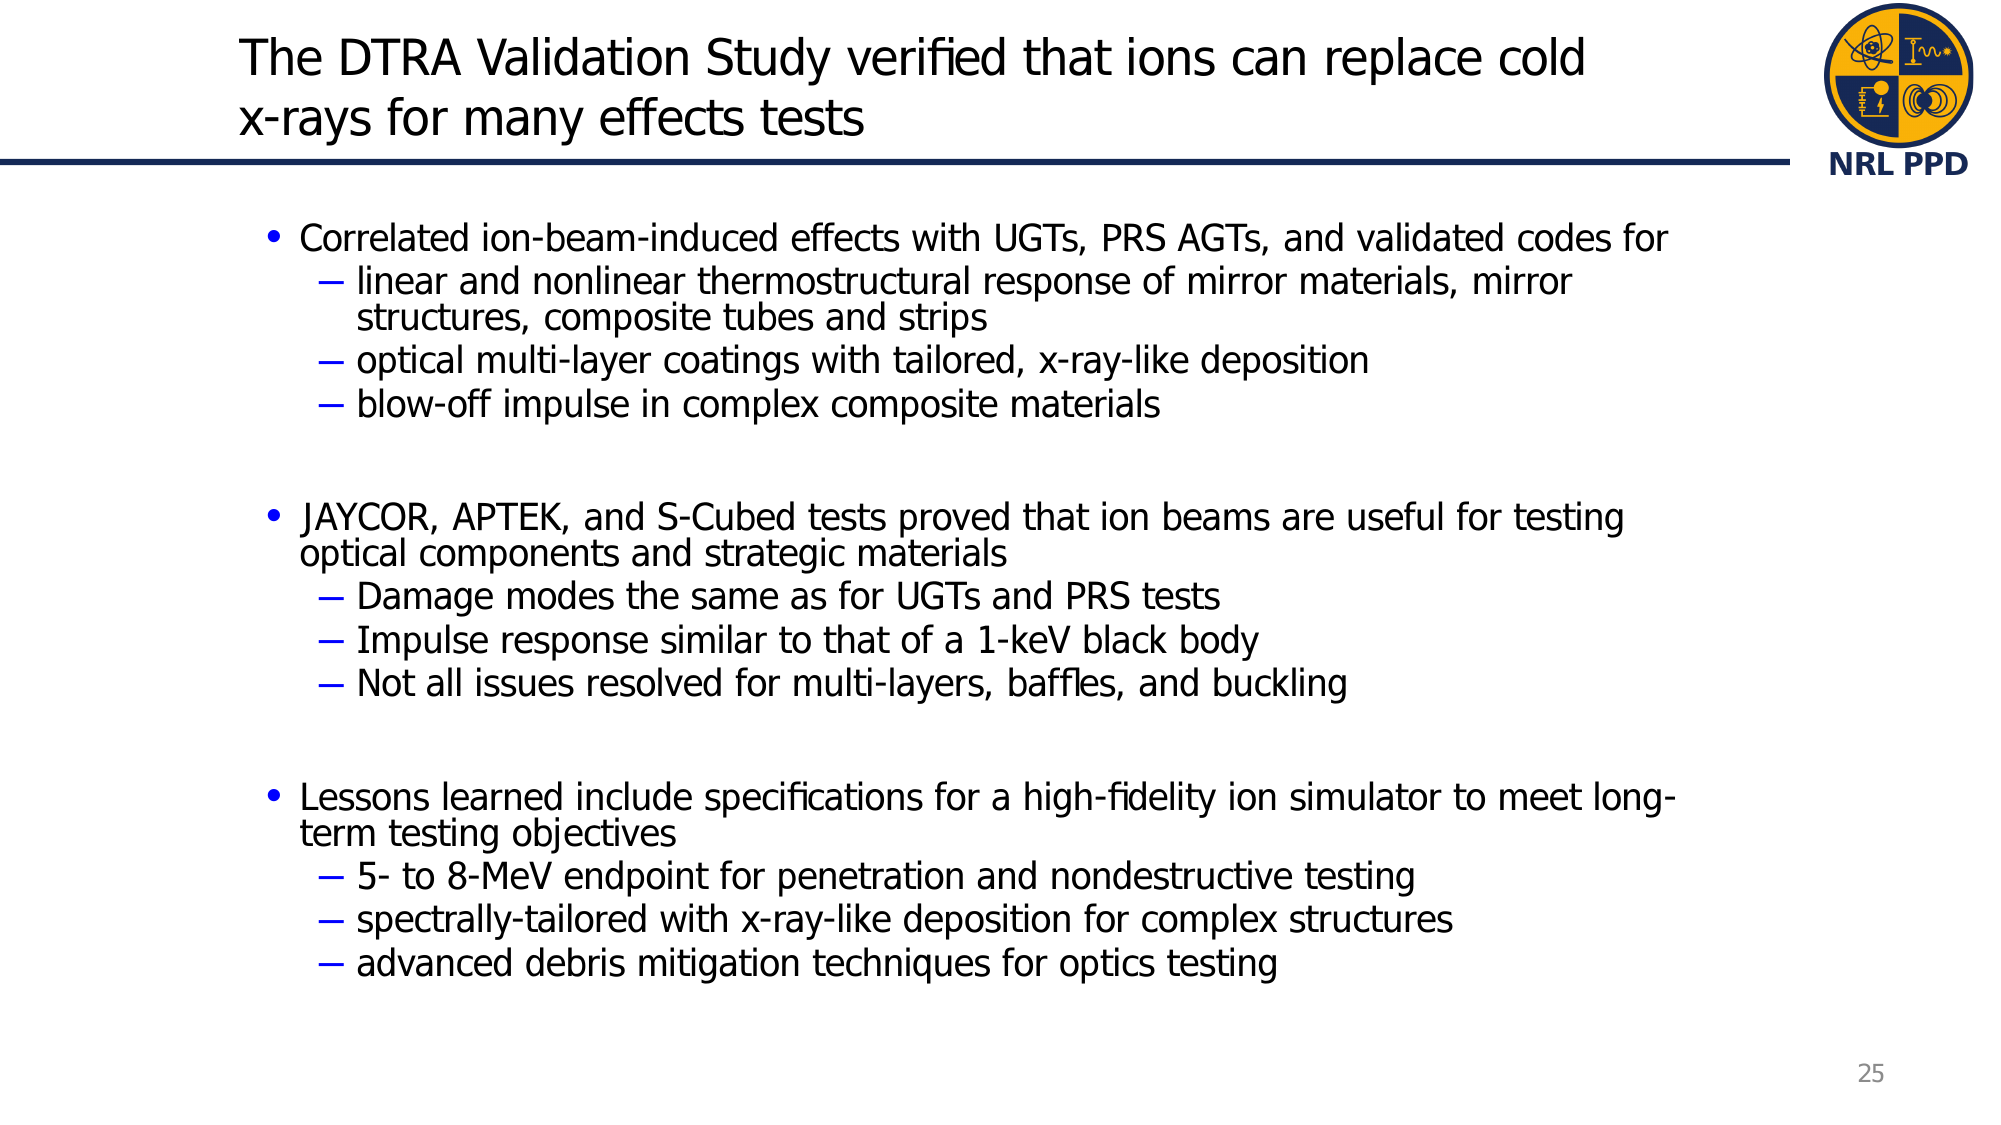

# The DTRA Validation Study verified that ions can replace cold x-rays for many effects tests
Correlated ion-beam-induced effects with UGTs, PRS AGTs, and validated codes for
linear and nonlinear thermostructural response of mirror materials, mirror structures, composite tubes and strips
optical multi-layer coatings with tailored, x-ray-like deposition
blow-off impulse in complex composite materials

JAYCOR, APTEK, and S-Cubed tests proved that ion beams are useful for testing optical components and strategic materials
Damage modes the same as for UGTs and PRS tests
Impulse response similar to that of a 1-keV black body
Not all issues resolved for multi-layers, baffles, and buckling

Lessons learned include specifications for a high-fidelity ion simulator to meet long-term testing objectives
5- to 8-MeV endpoint for penetration and nondestructive testing
spectrally-tailored with x-ray-like deposition for complex structures
advanced debris mitigation techniques for optics testing

25